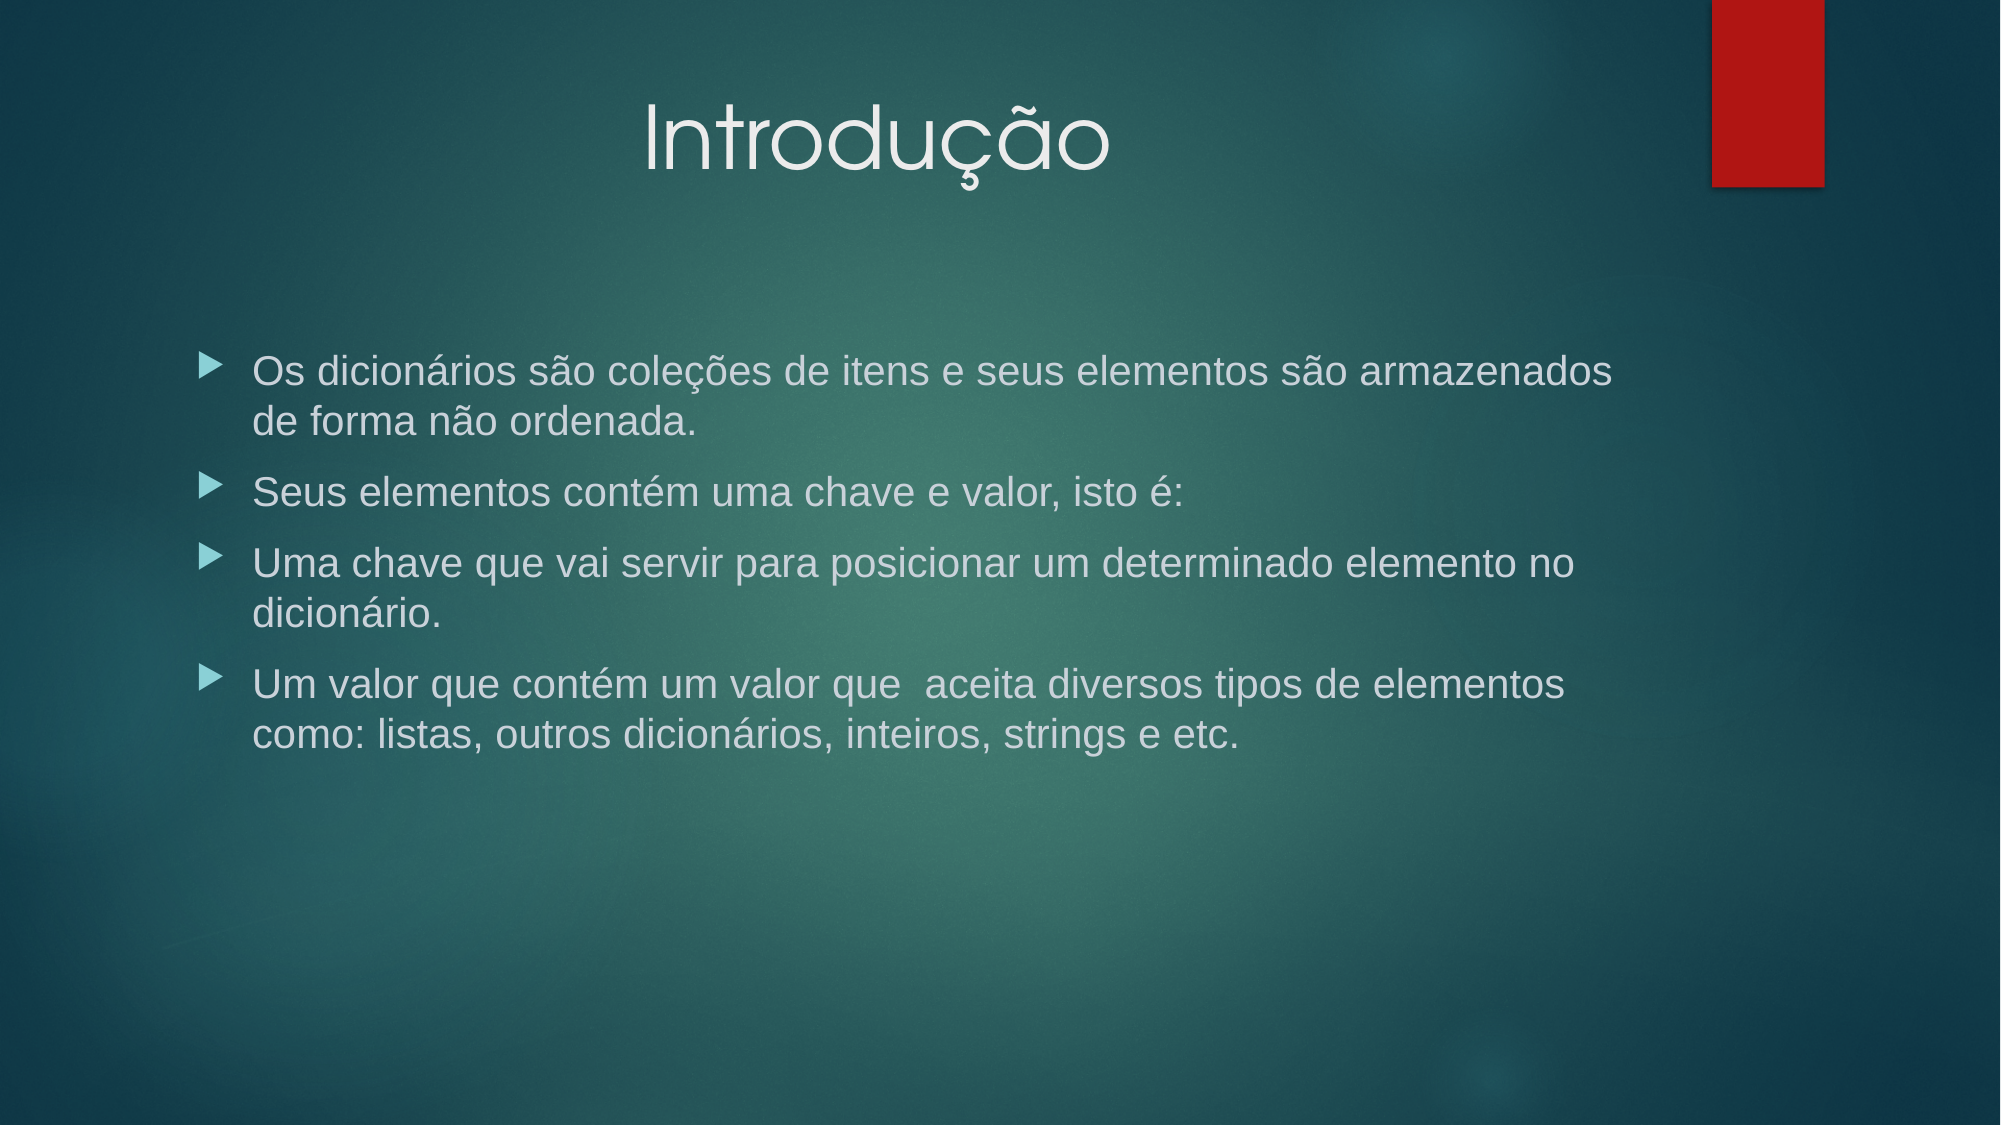

# Introdução
Os dicionários são coleções de itens e seus elementos são armazenados de forma não ordenada.
Seus elementos contém uma chave e valor, isto é:
Uma chave que vai servir para posicionar um determinado elemento no dicionário.
Um valor que contém um valor que  aceita diversos tipos de elementos como: listas, outros dicionários, inteiros, strings e etc.